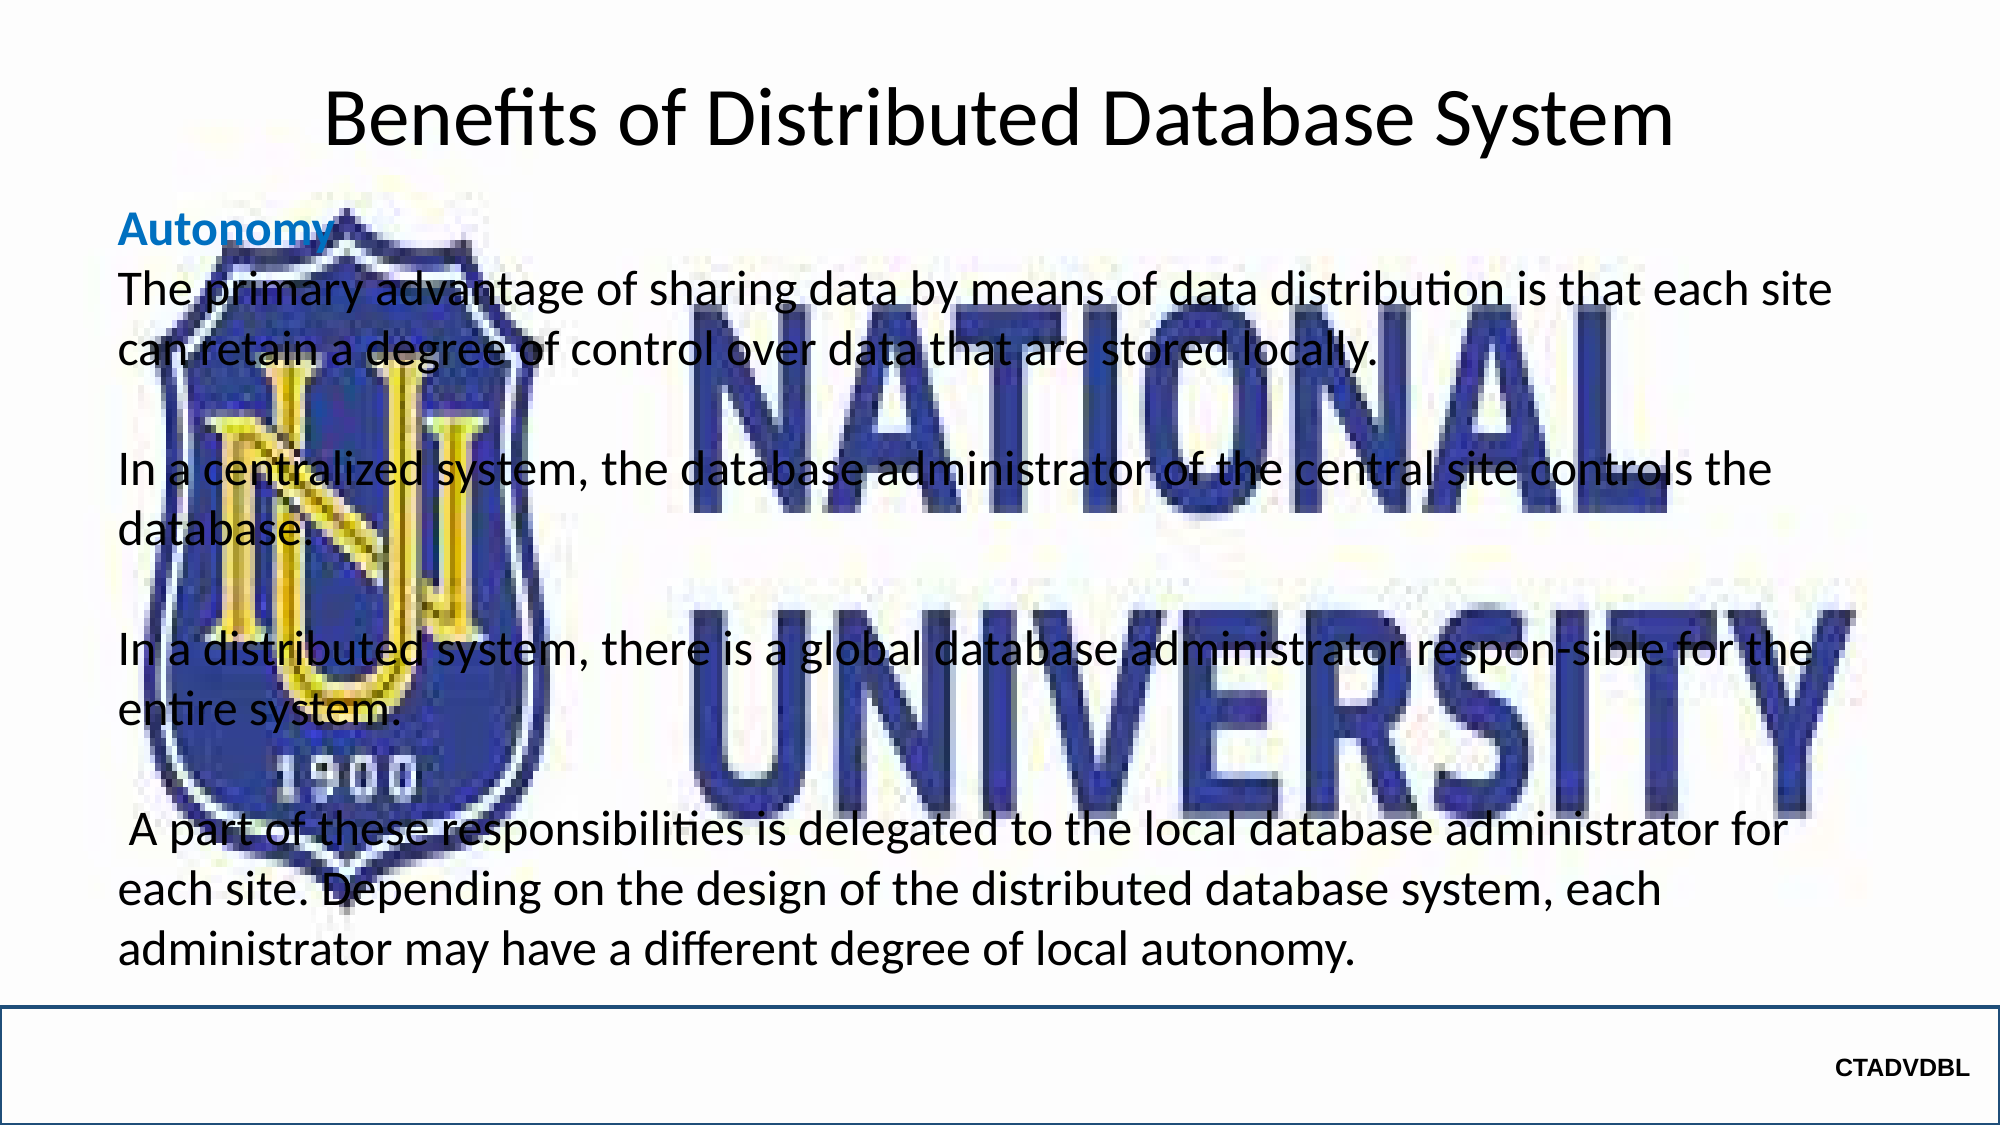

# Benefits of Distributed Database System
Autonomy
The primary advantage of sharing data by means of data distribution is that each site can retain a degree of control over data that are stored locally.

In a centralized system, the database administrator of the central site controls the database.

In a distributed system, there is a global database administrator respon-sible for the entire system.

 A part of these responsibilities is delegated to the local database administrator for each site. Depending on the design of the distributed database system, each administrator may have a different degree of local autonomy.
CTADVDBL